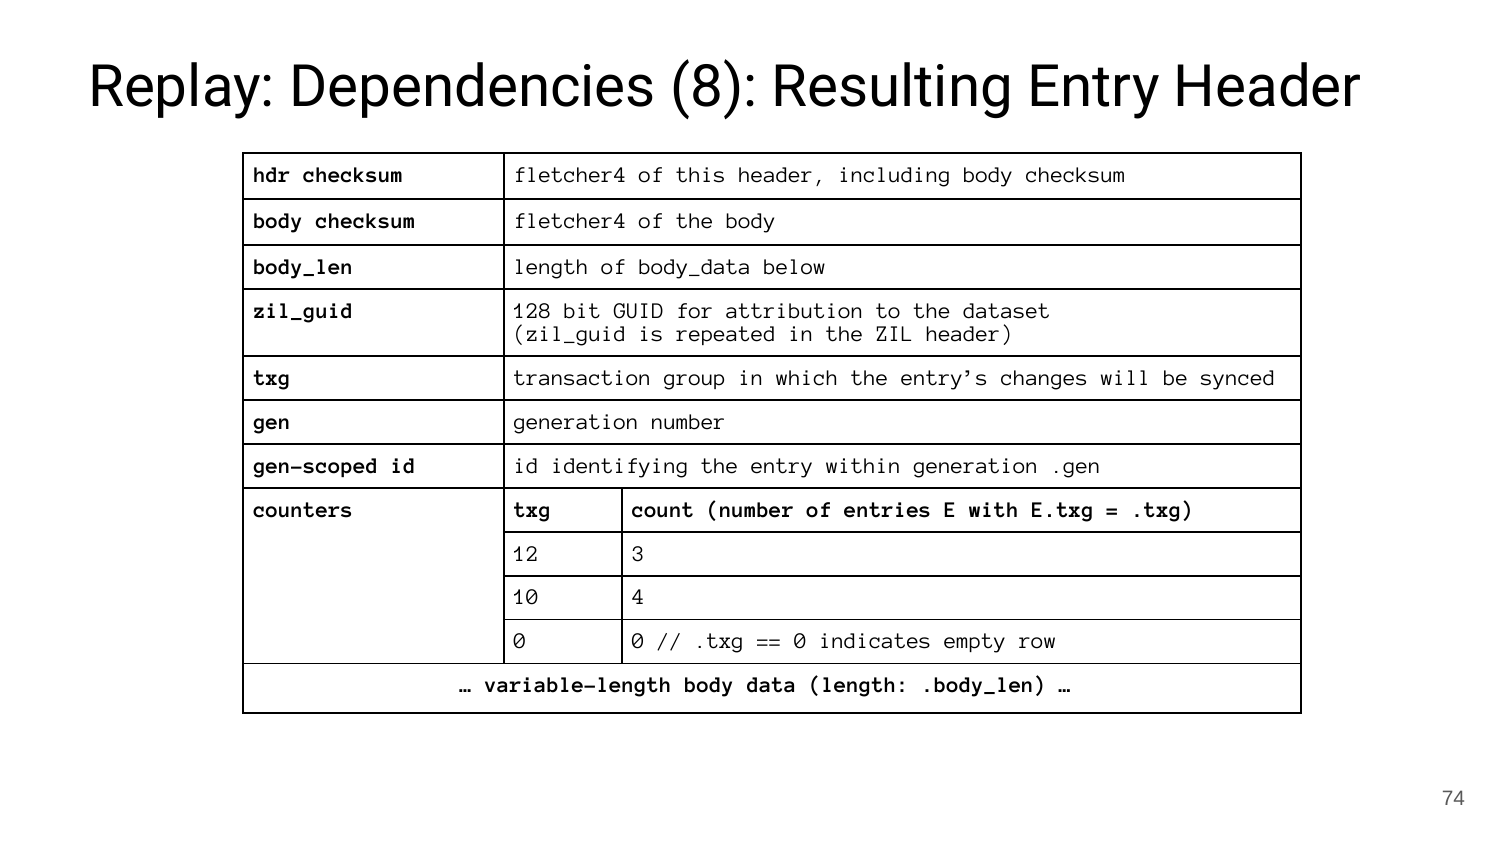

Replay: Dependencies (8): Resulting Entry Header
| hdr checksum | fletcher4 of this header, including body checksum |  |  |
| --- | --- | --- | --- |
| body checksum | fletcher4 of the body |  |  |
| body\_len | length of body\_data below |  |  |
| zil\_guid | 128 bit GUID for attribution to the dataset (zil\_guid is repeated in the ZIL header) |  |  |
| txg | transaction group in which the entry’s changes will be synced |  |  |
| gen | generation number |  |  |
| gen-scoped id | id identifying the entry within generation .gen |  |  |
| counters | txg | count (number of entries E with E.txg = .txg) |  |
|  | 12 | 3 |  |
|  | 10 | 4 |  |
|  | 0 | 0 // .txg == 0 indicates empty row |  |
| … variable-length body data (length: .body\_len) … |  |  |  |
74